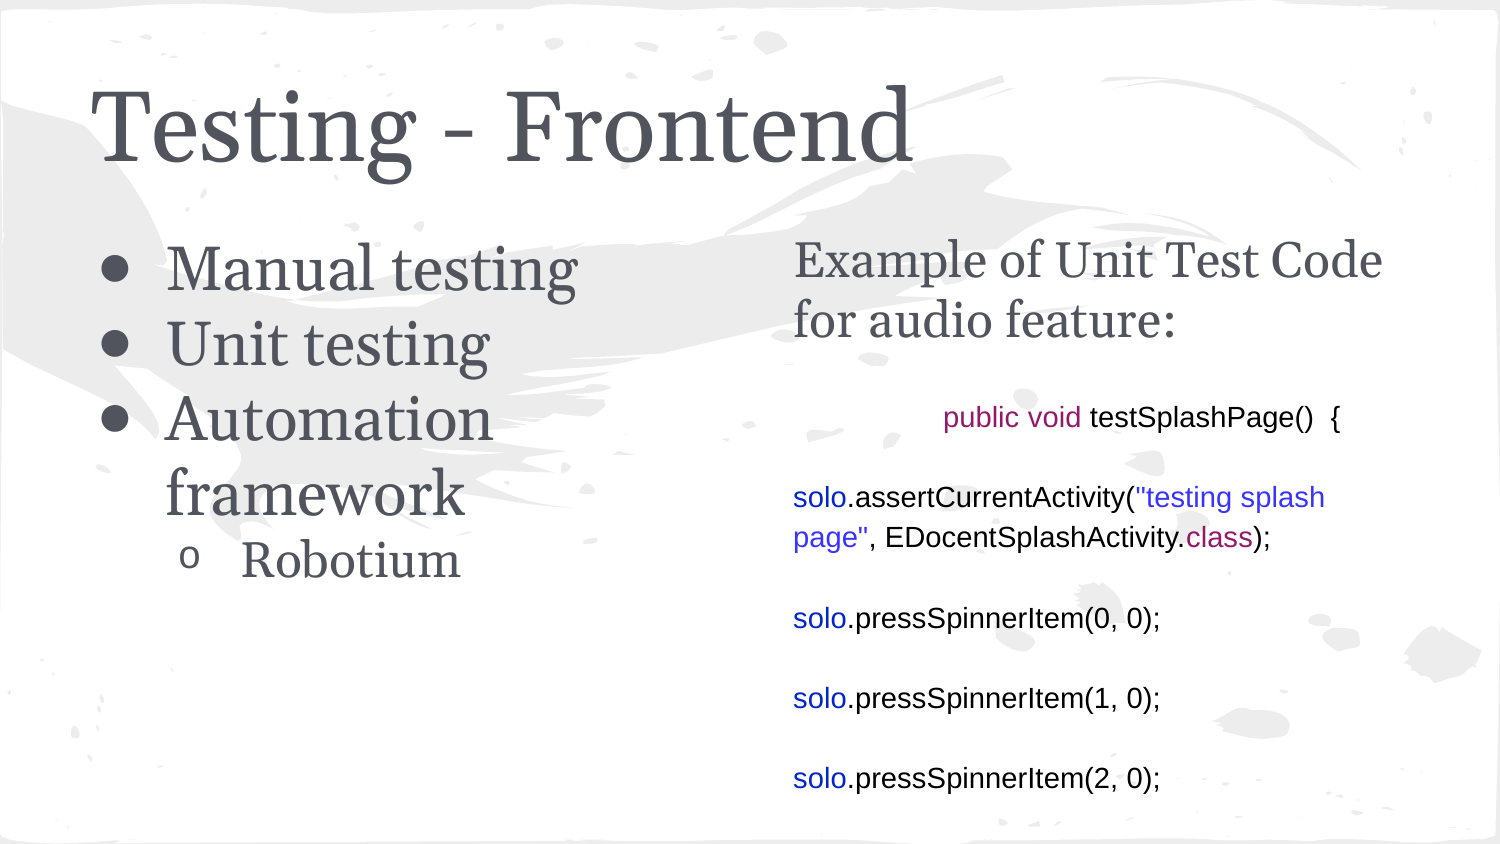

# Testing - Frontend
Example of Unit Test Code for audio feature:

	public void testSplashPage()  {
		solo.assertCurrentActivity("testing splash page", EDocentSplashActivity.class);
		  solo.pressSpinnerItem(0, 0);
		  solo.pressSpinnerItem(1, 0);
		  solo.pressSpinnerItem(2, 0);
		  solo.clickOnButton("Look For A Museum!");
		}

Manual testing
Unit testing
Automation  framework
Robotium